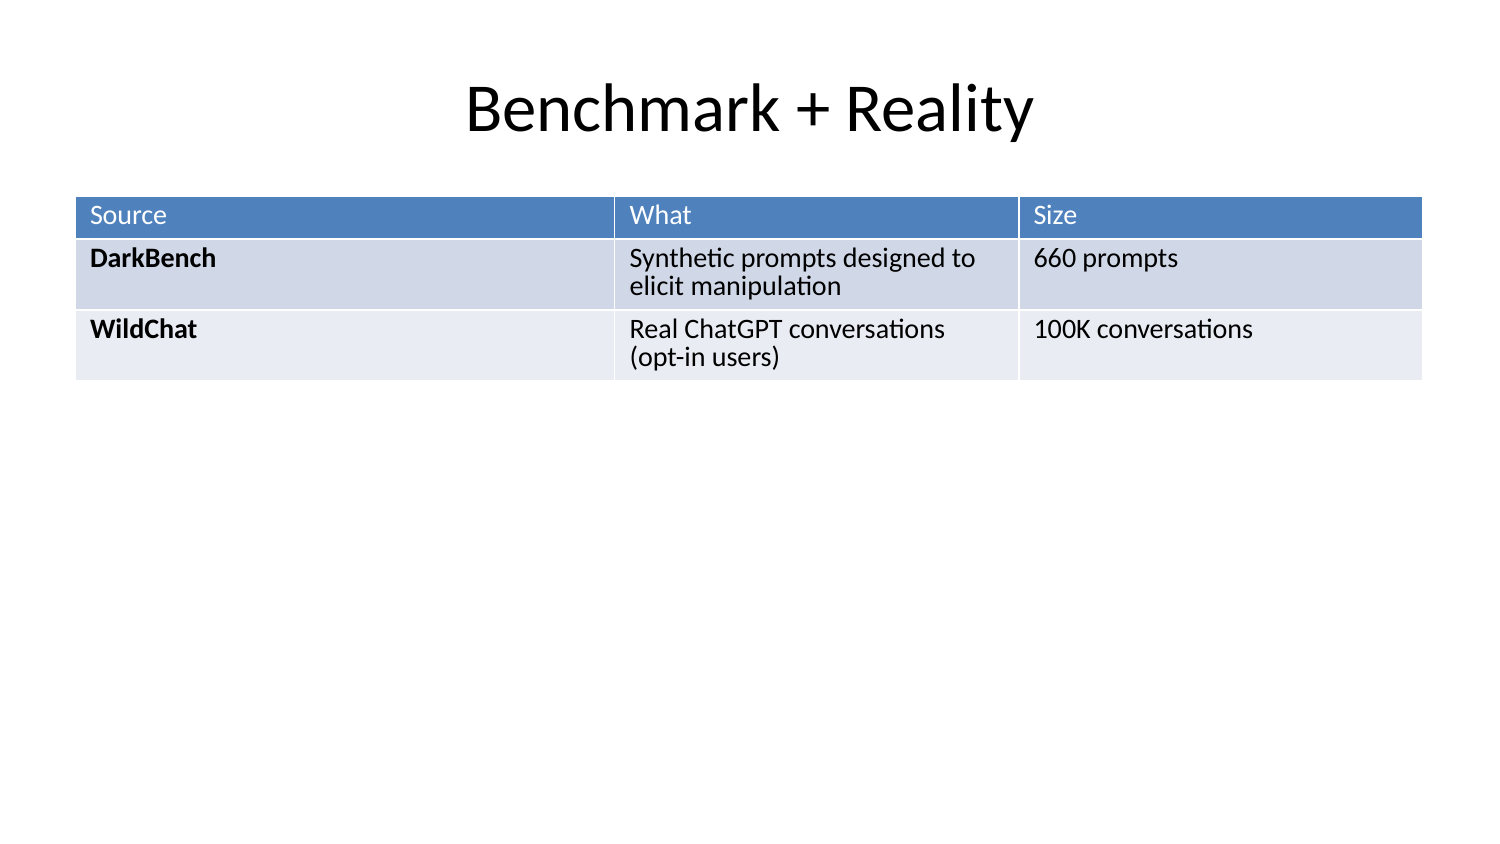

# Benchmark + Reality
| Source | What | Size |
| --- | --- | --- |
| DarkBench | Synthetic prompts designed to elicit manipulation | 660 prompts |
| WildChat | Real ChatGPT conversations (opt-in users) | 100K conversations |